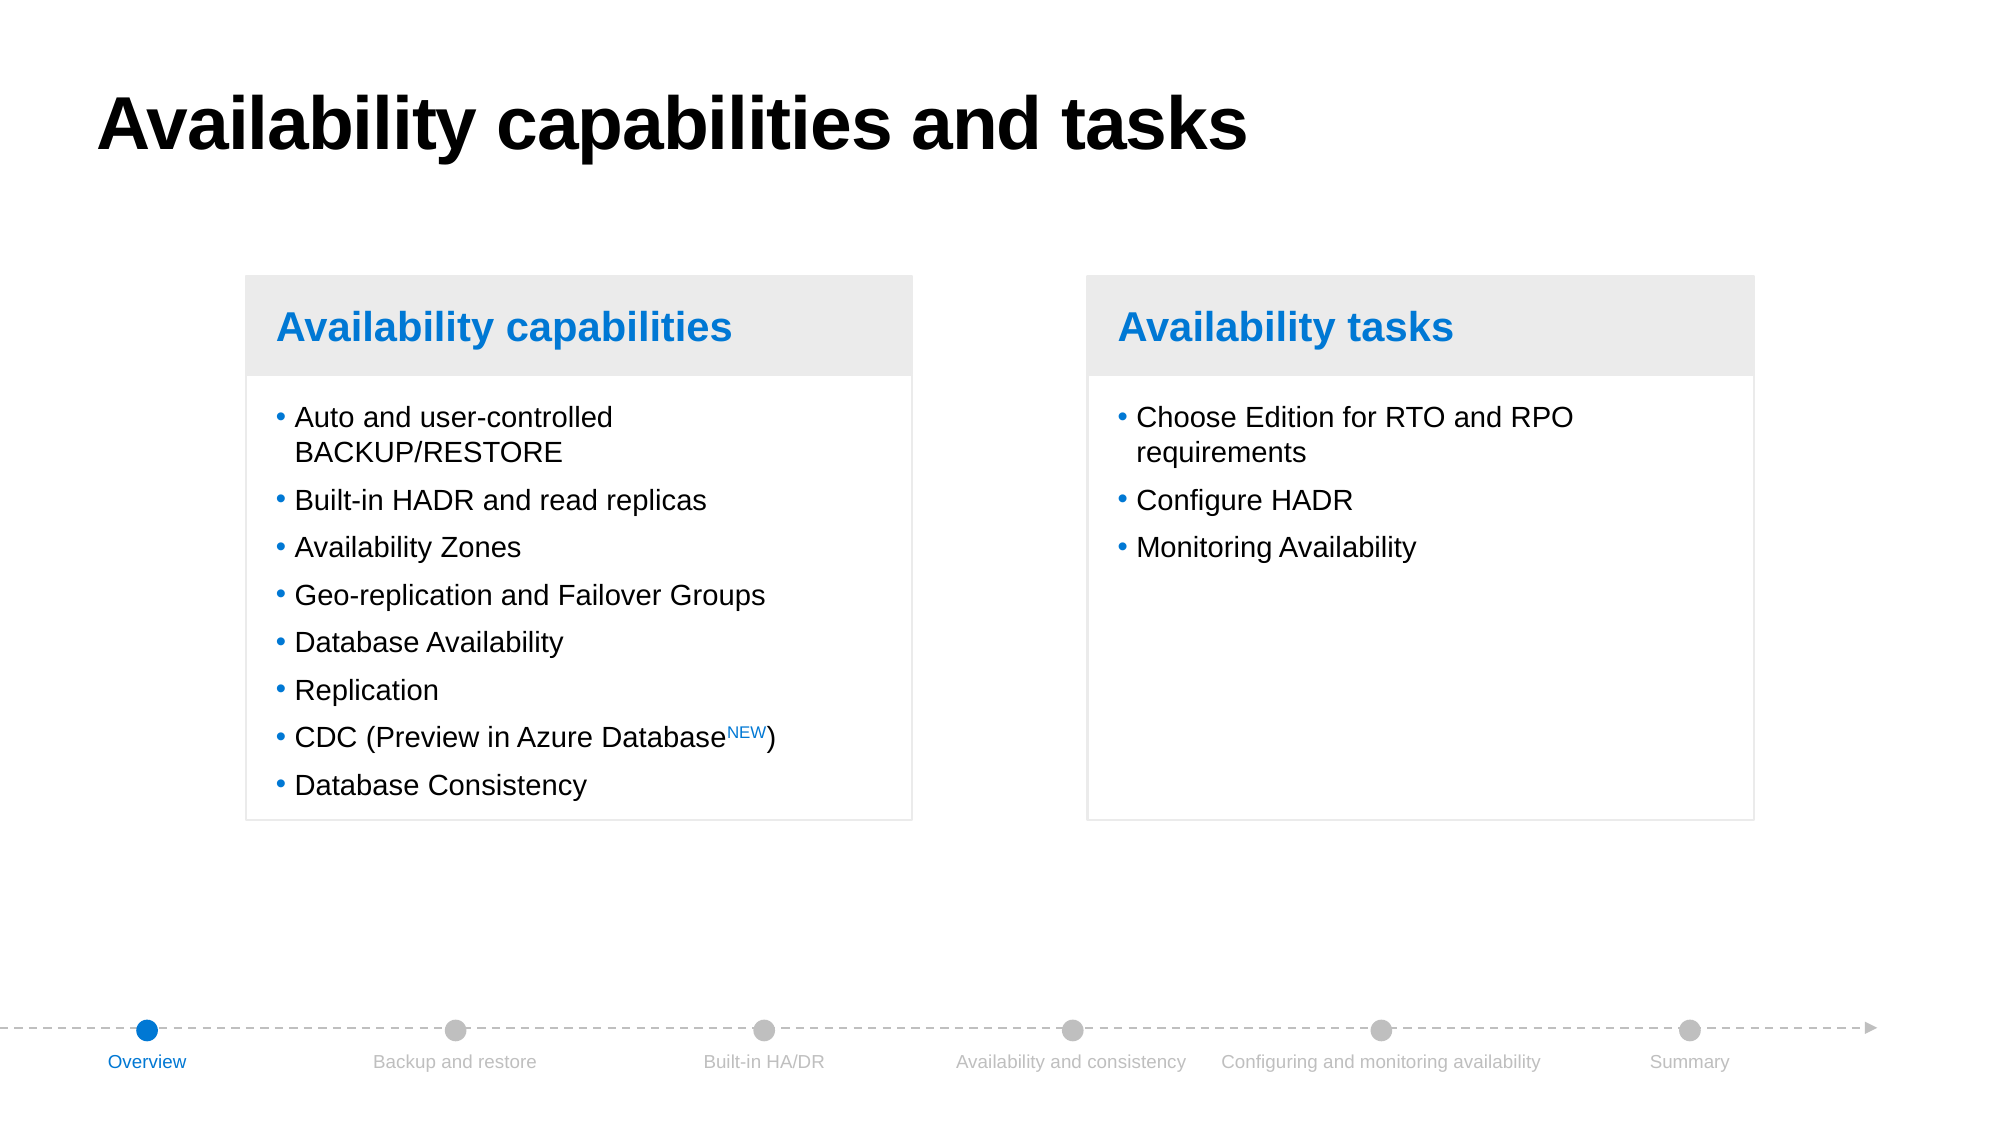

# Availability capabilities and tasks
Availability capabilities
Auto and user-controlled BACKUP/RESTORE
Built-in HADR and read replicas
Availability Zones
Geo-replication and Failover Groups
Database Availability
Replication
CDC (Preview in Azure DatabaseNEW)
Database Consistency
Availability tasks
Choose Edition for RTO and RPO requirements
Configure HADR
Monitoring Availability

Backup and restore
Built-in HA/DR
Availability and consistency
Configuring and monitoring availability
Summary
Overview